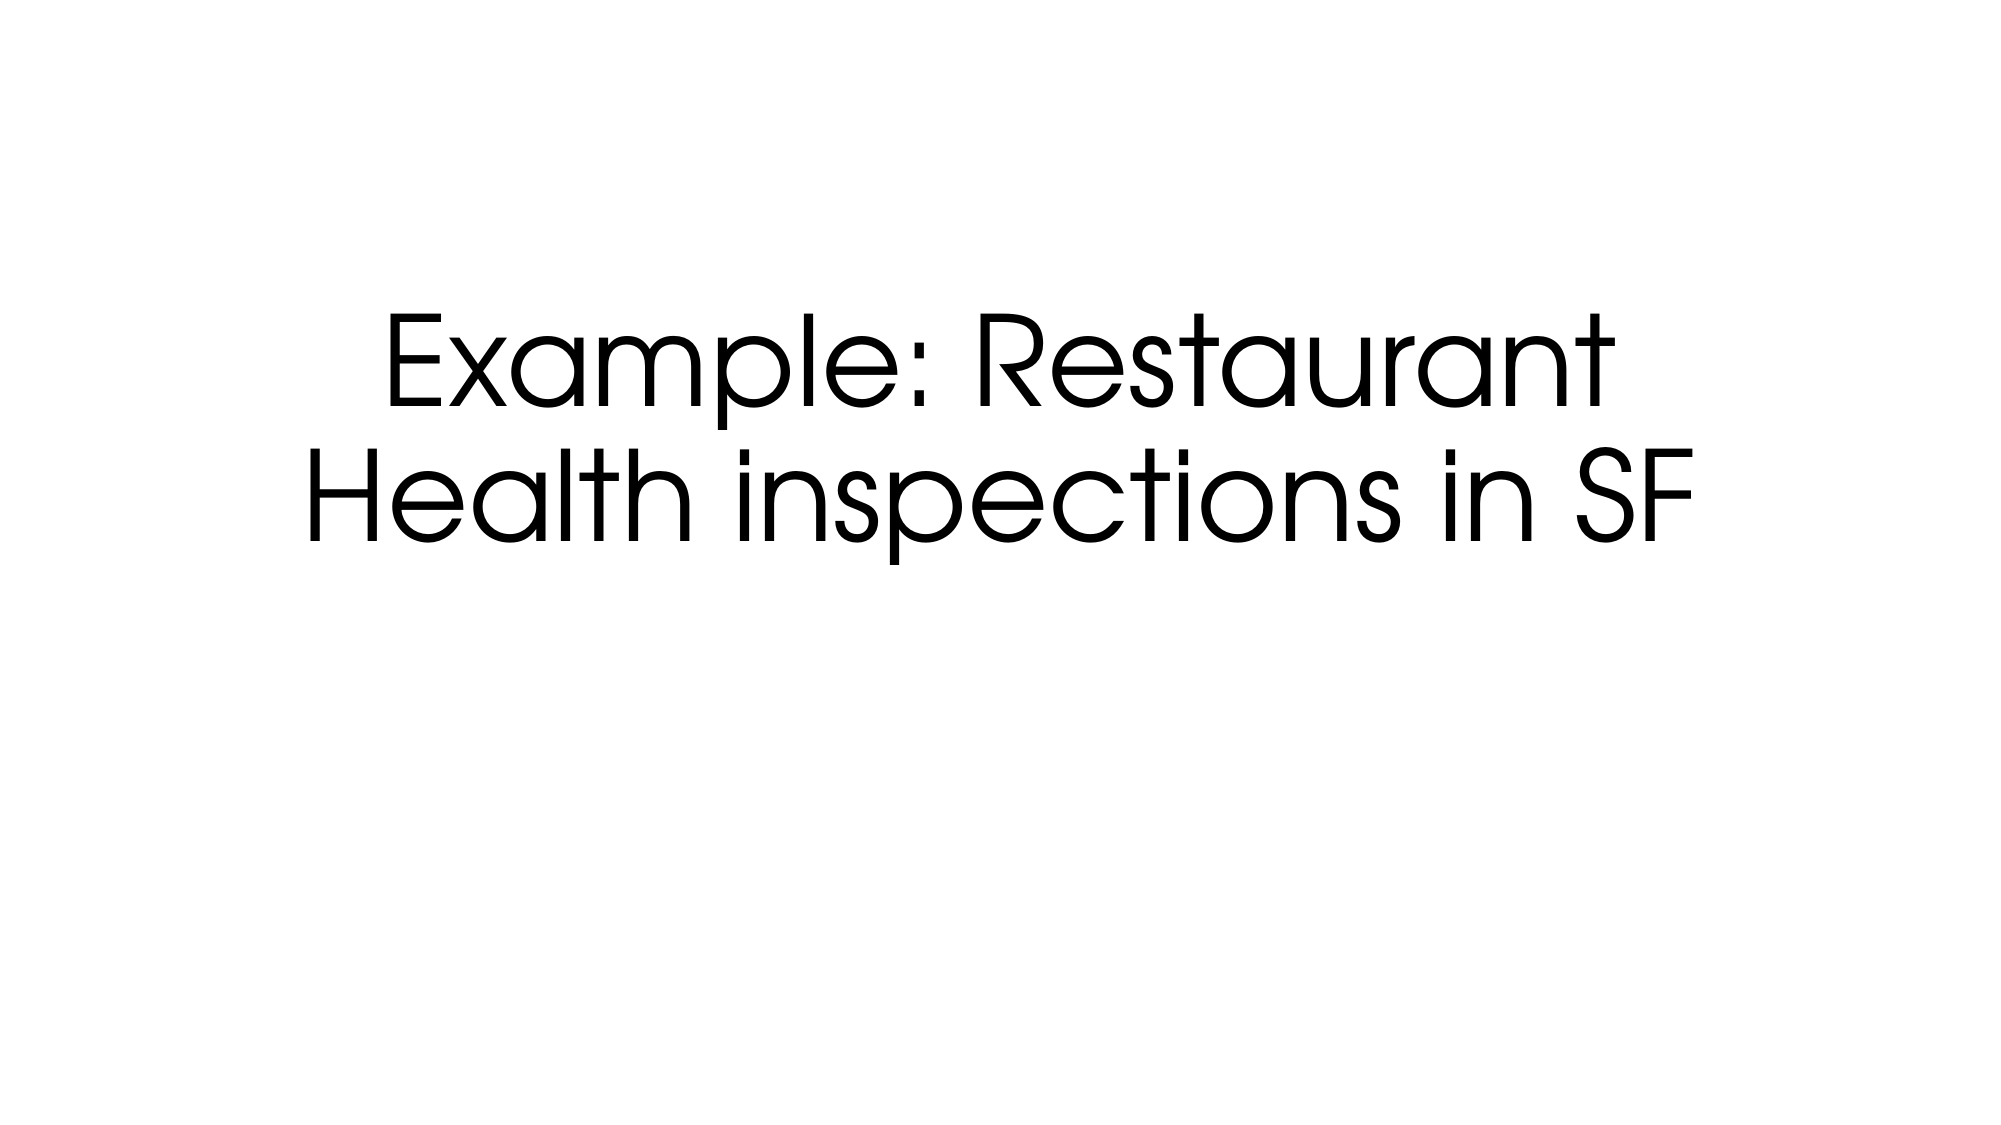

# Example: Restaurant Health inspections in SF